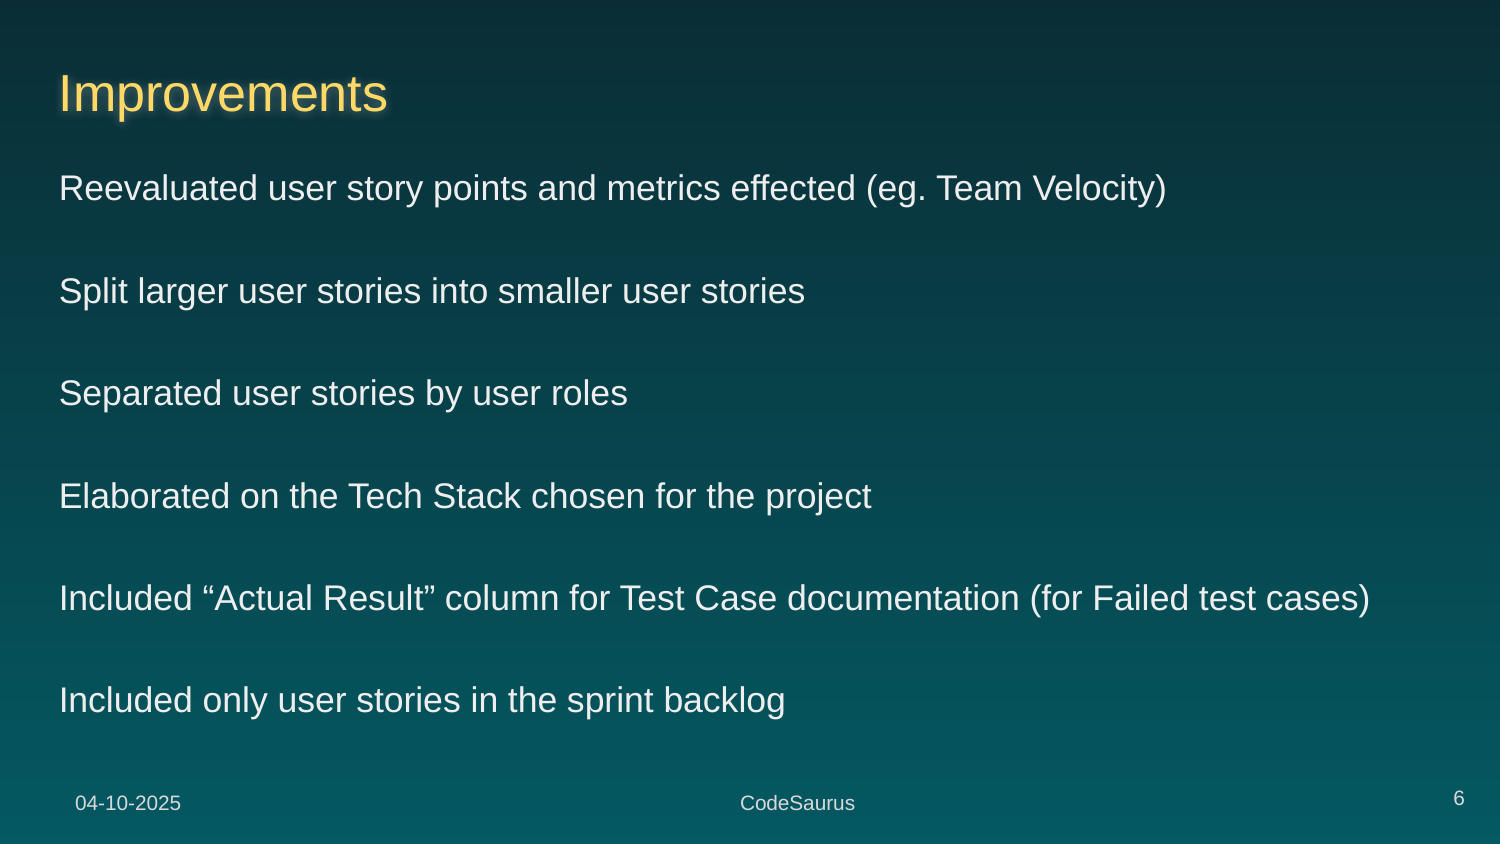

# Improvements
Reevaluated user story points and metrics effected (eg. Team Velocity)

Split larger user stories into smaller user stories

Separated user stories by user roles

Elaborated on the Tech Stack chosen for the project

Included “Actual Result” column for Test Case documentation (for Failed test cases)

Included only user stories in the sprint backlog
6